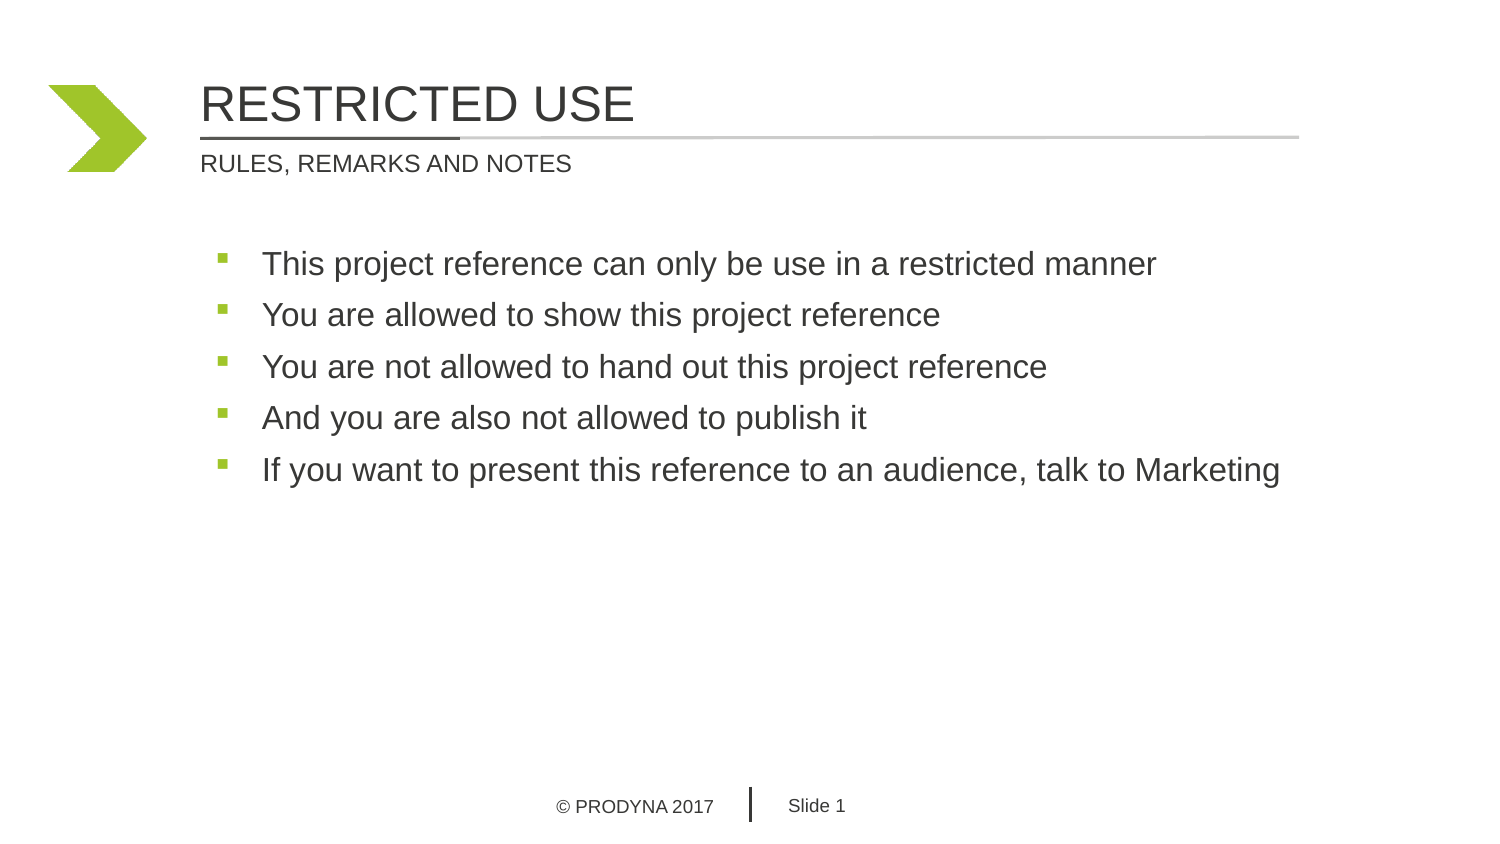

Restricted use
Rules, Remarks and notes
This project reference can only be use in a restricted manner
You are allowed to show this project reference
You are not allowed to hand out this project reference
And you are also not allowed to publish it
If you want to present this reference to an audience, talk to Marketing